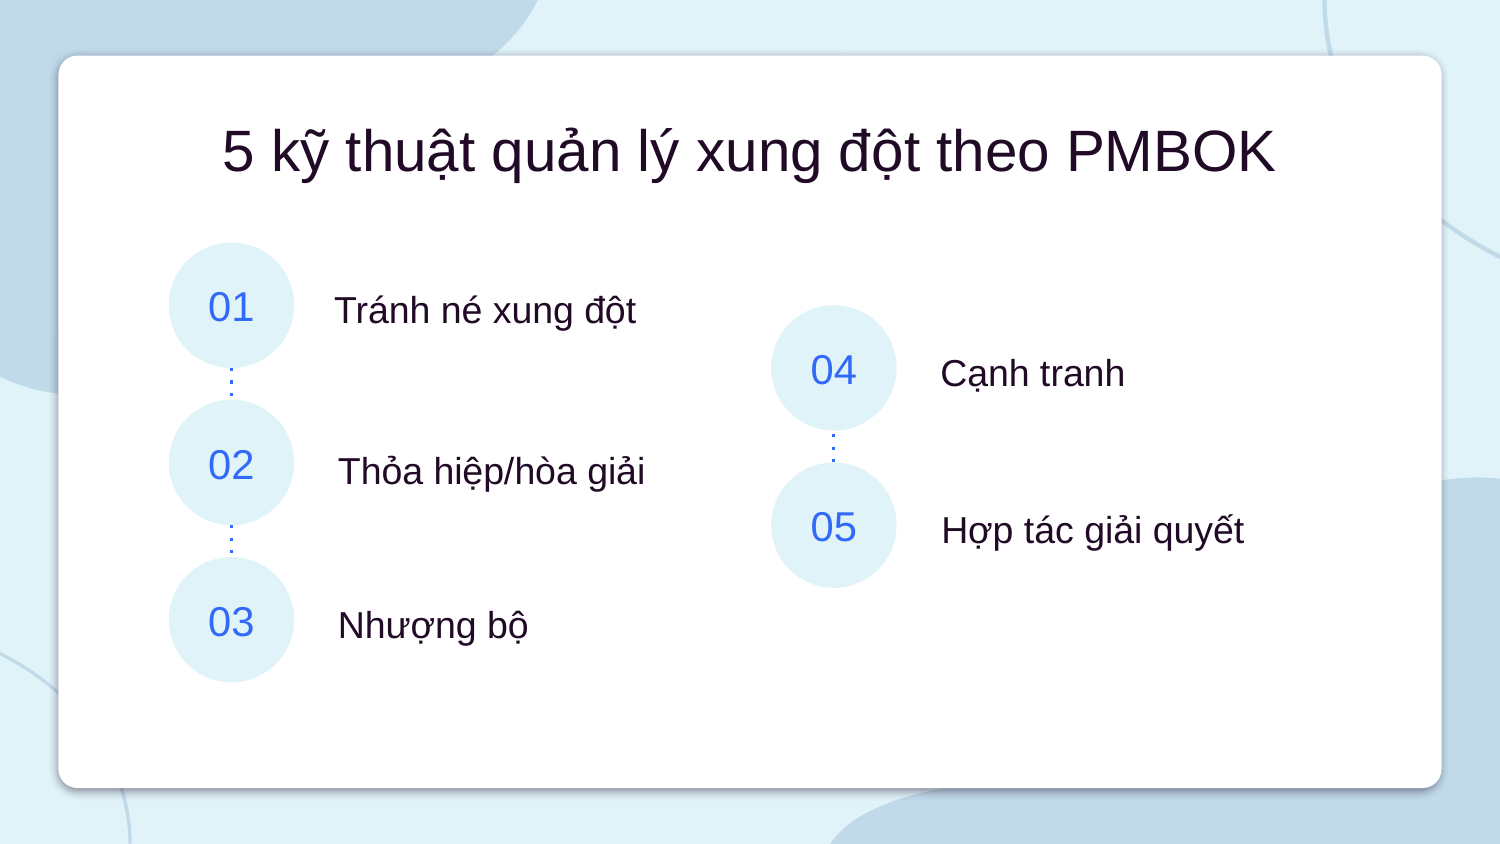

# 5 kỹ thuật quản lý xung đột theo PMBOK
01
Tránh né xung đột
04
Cạnh tranh
02
Thỏa hiệp/hòa giải
05
Hợp tác giải quyết
03
Nhượng bộ